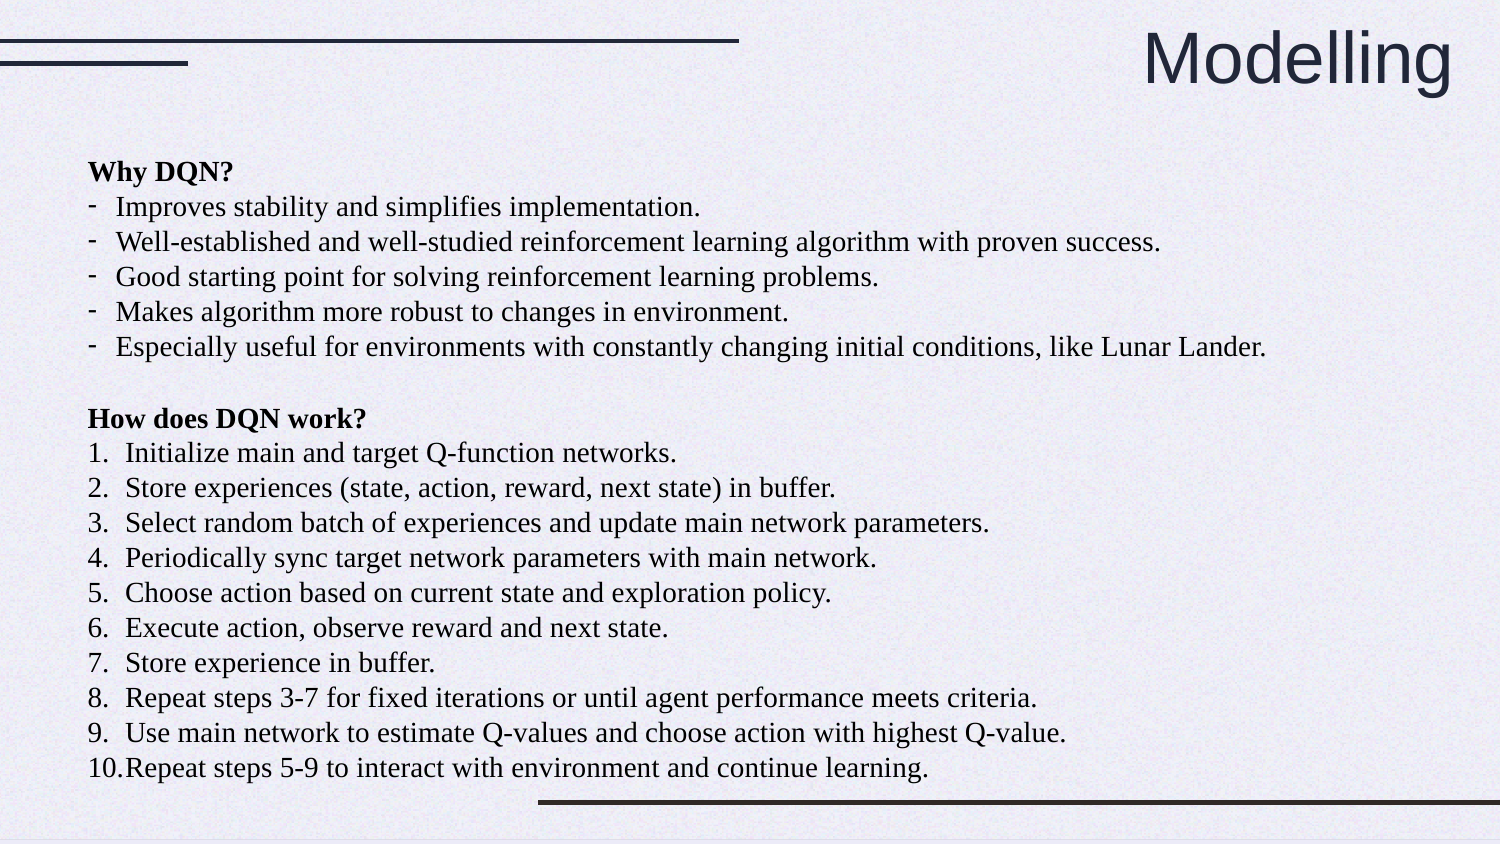

# Modelling
Why DQN?
Improves stability and simplifies implementation.
Well-established and well-studied reinforcement learning algorithm with proven success.
Good starting point for solving reinforcement learning problems.
Makes algorithm more robust to changes in environment.
Especially useful for environments with constantly changing initial conditions, like Lunar Lander.
How does DQN work?
Initialize main and target Q-function networks.
Store experiences (state, action, reward, next state) in buffer.
Select random batch of experiences and update main network parameters.
Periodically sync target network parameters with main network.
Choose action based on current state and exploration policy.
Execute action, observe reward and next state.
Store experience in buffer.
Repeat steps 3-7 for fixed iterations or until agent performance meets criteria.
Use main network to estimate Q-values and choose action with highest Q-value.
Repeat steps 5-9 to interact with environment and continue learning.